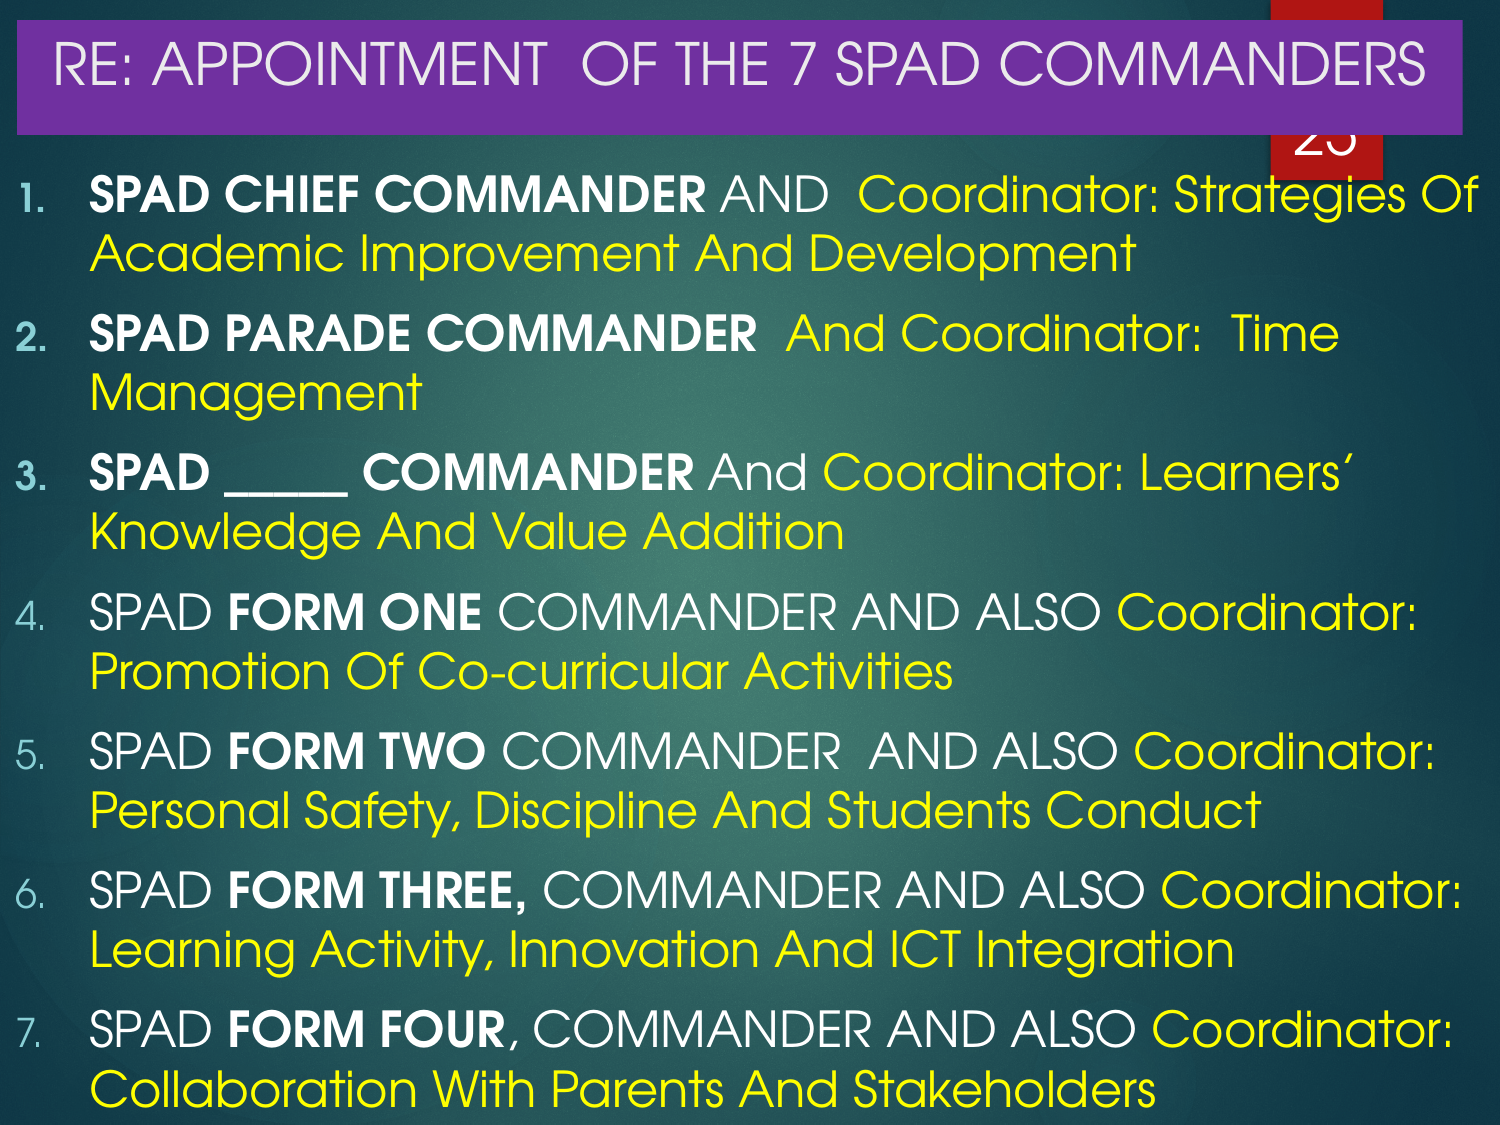

# RE: APPOINTMENT  OF THE 7 SPAD COMMANDERS
25
SPAD CHIEF COMMANDER AND  Coordinator: Strategies Of Academic Improvement And Development
SPAD PARADE COMMANDER  And Coordinator:  Time Management
SPAD _____ COMMANDER And Coordinator: Learners’ Knowledge And Value Addition
SPAD FORM ONE COMMANDER AND ALSO Coordinator: Promotion Of Co-curricular Activities
SPAD FORM TWO COMMANDER  AND ALSO Coordinator: Personal Safety, Discipline And Students Conduct
SPAD FORM THREE, COMMANDER AND ALSO Coordinator: Learning Activity, Innovation And ICT Integration
SPAD FORM FOUR, COMMANDER AND ALSO Coordinator: Collaboration With Parents And Stakeholders